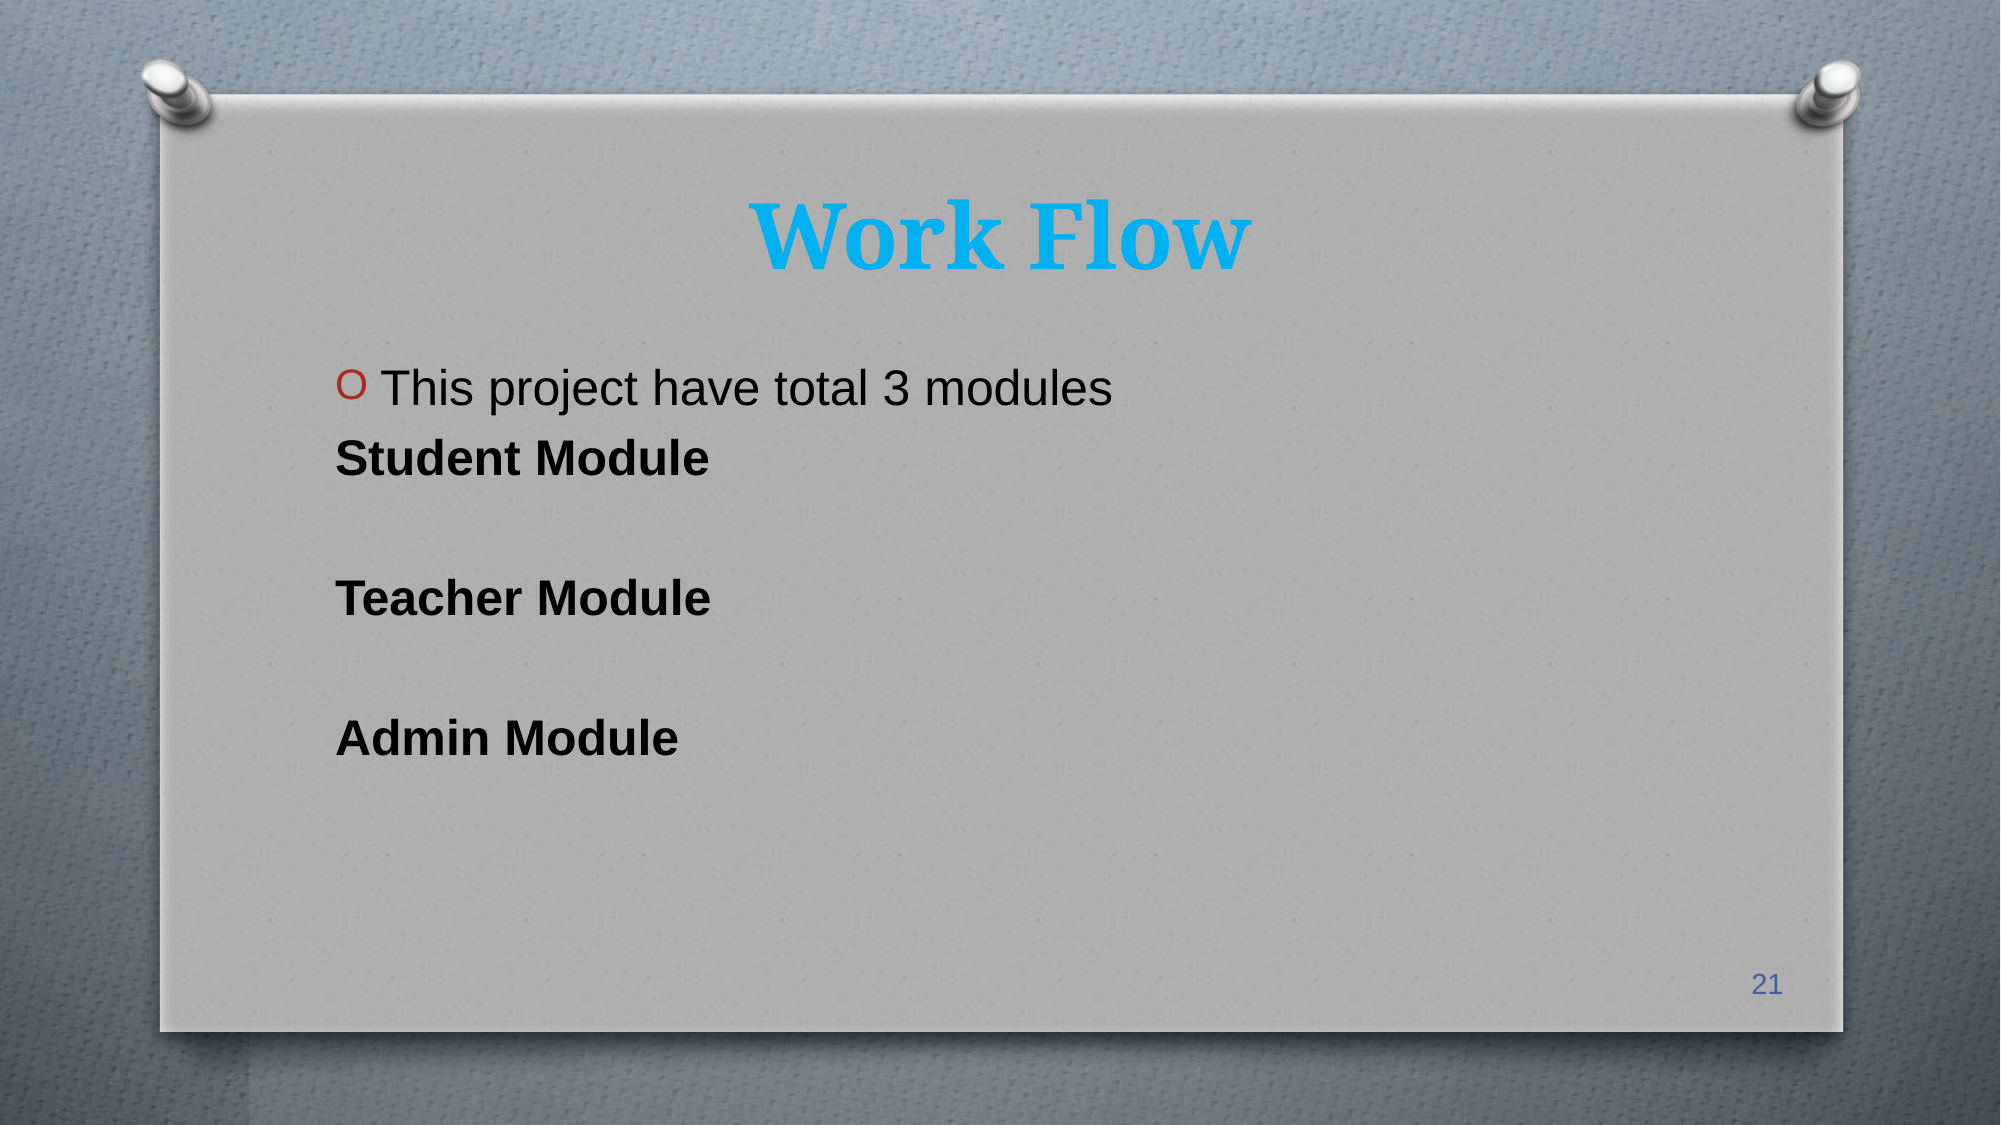

# Work Flow
This project have total 3 modules
Student Module

Teacher Module

Admin Module
21